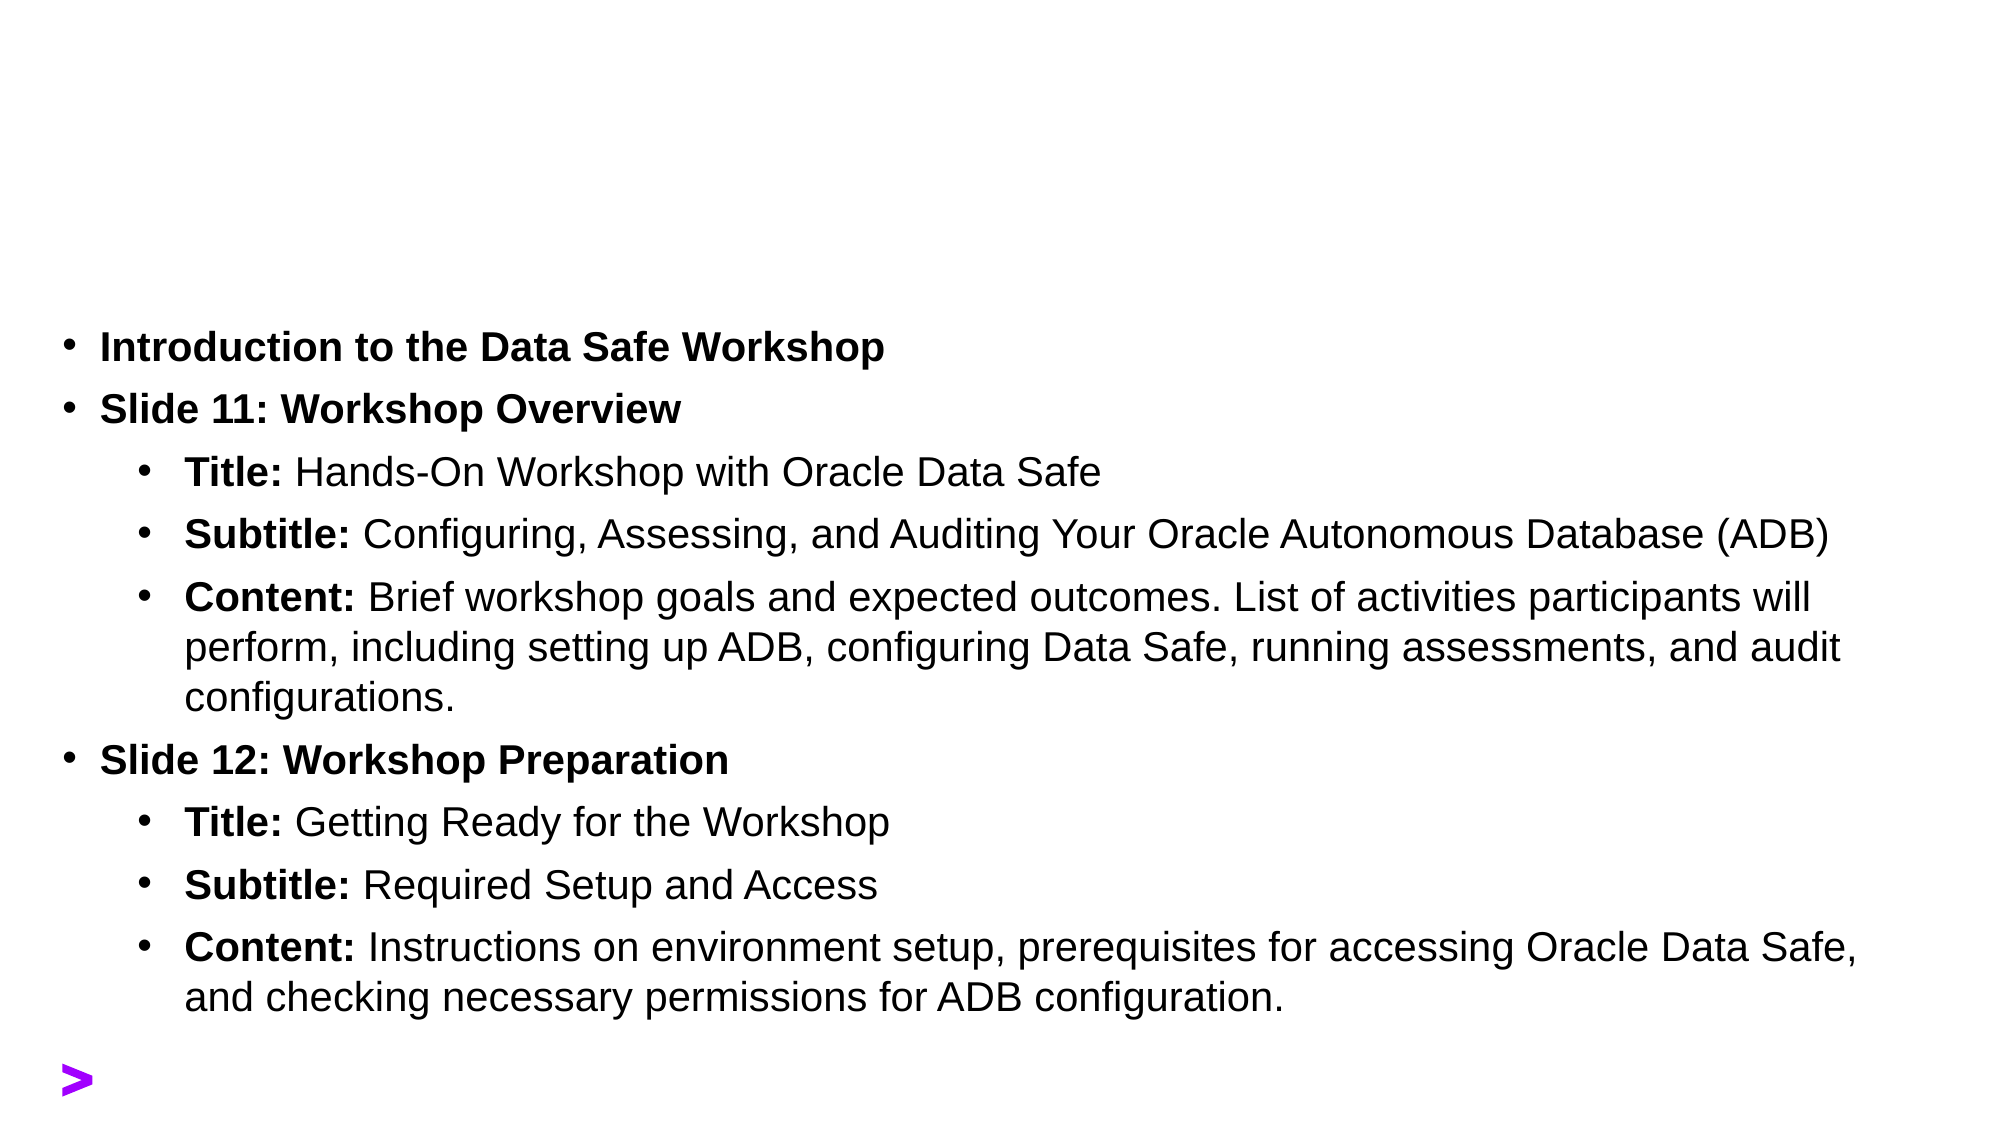

#

Introduction to the Data Safe Workshop
Slide 11: Workshop Overview
Title: Hands-On Workshop with Oracle Data Safe
Subtitle: Configuring, Assessing, and Auditing Your Oracle Autonomous Database (ADB)
Content: Brief workshop goals and expected outcomes. List of activities participants will perform, including setting up ADB, configuring Data Safe, running assessments, and audit configurations.
Slide 12: Workshop Preparation
Title: Getting Ready for the Workshop
Subtitle: Required Setup and Access
Content: Instructions on environment setup, prerequisites for accessing Oracle Data Safe, and checking necessary permissions for ADB configuration.